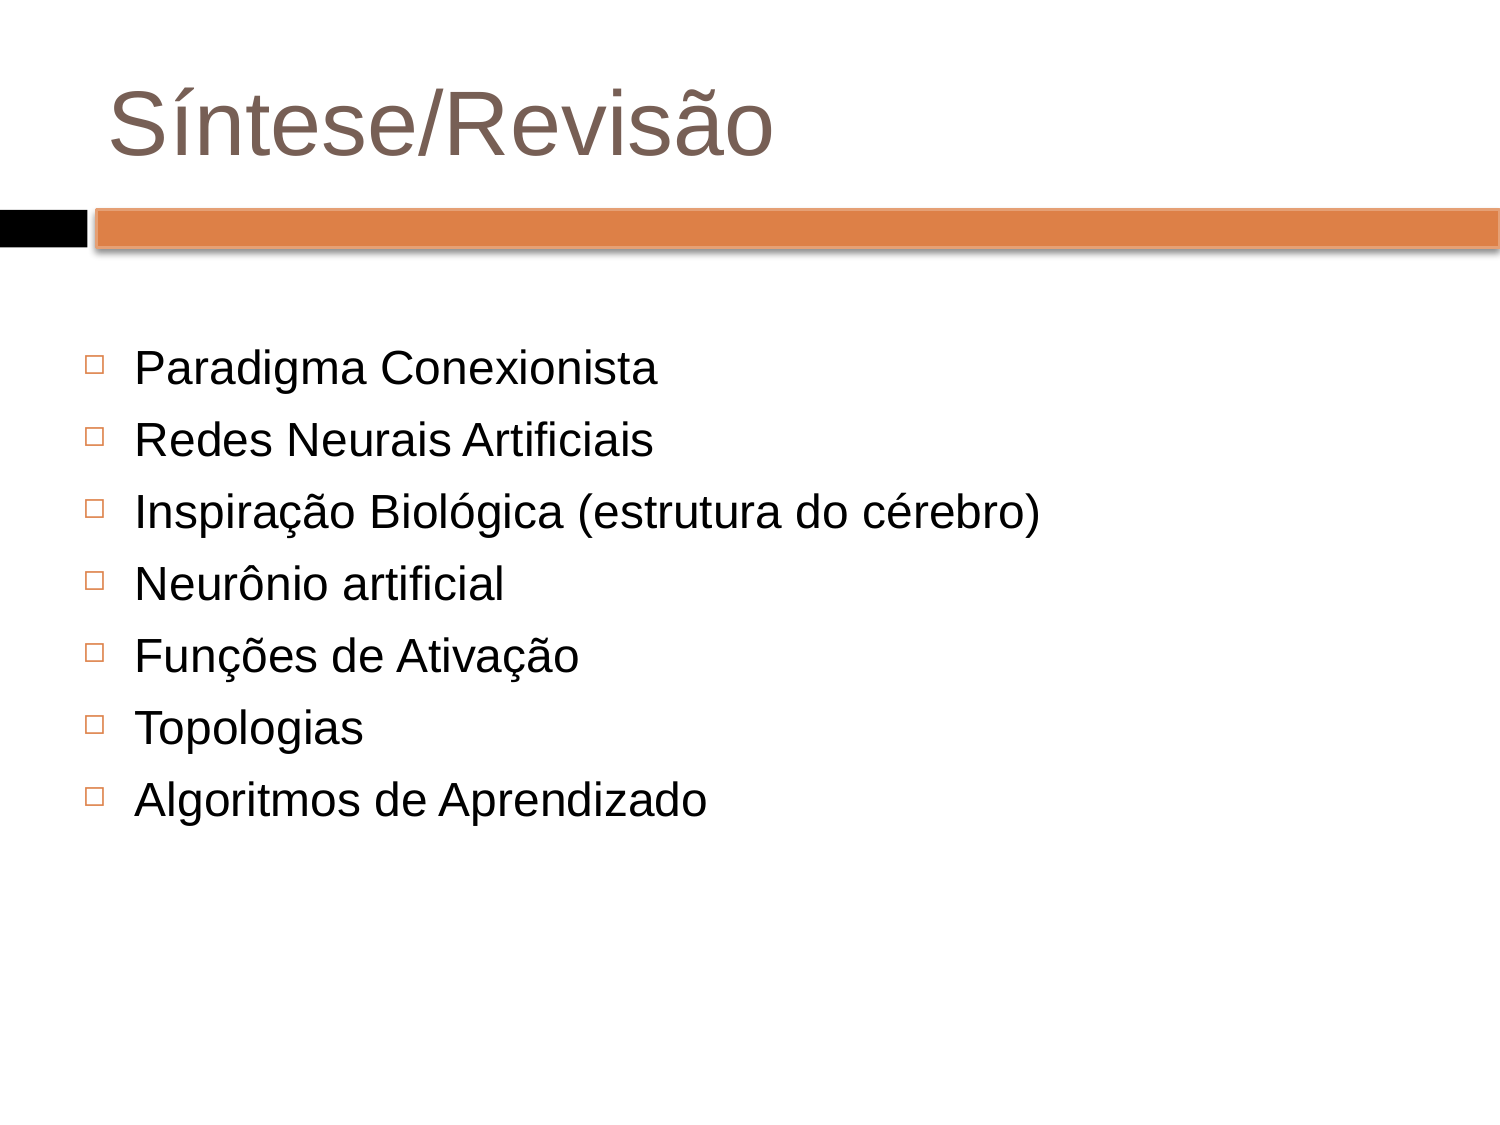

# Síntese/Revisão

Paradigma Conexionista
Redes Neurais Artificiais
Inspiração Biológica (estrutura do cérebro)
Neurônio artificial
Funções de Ativação
Topologias
Algoritmos de Aprendizado
89